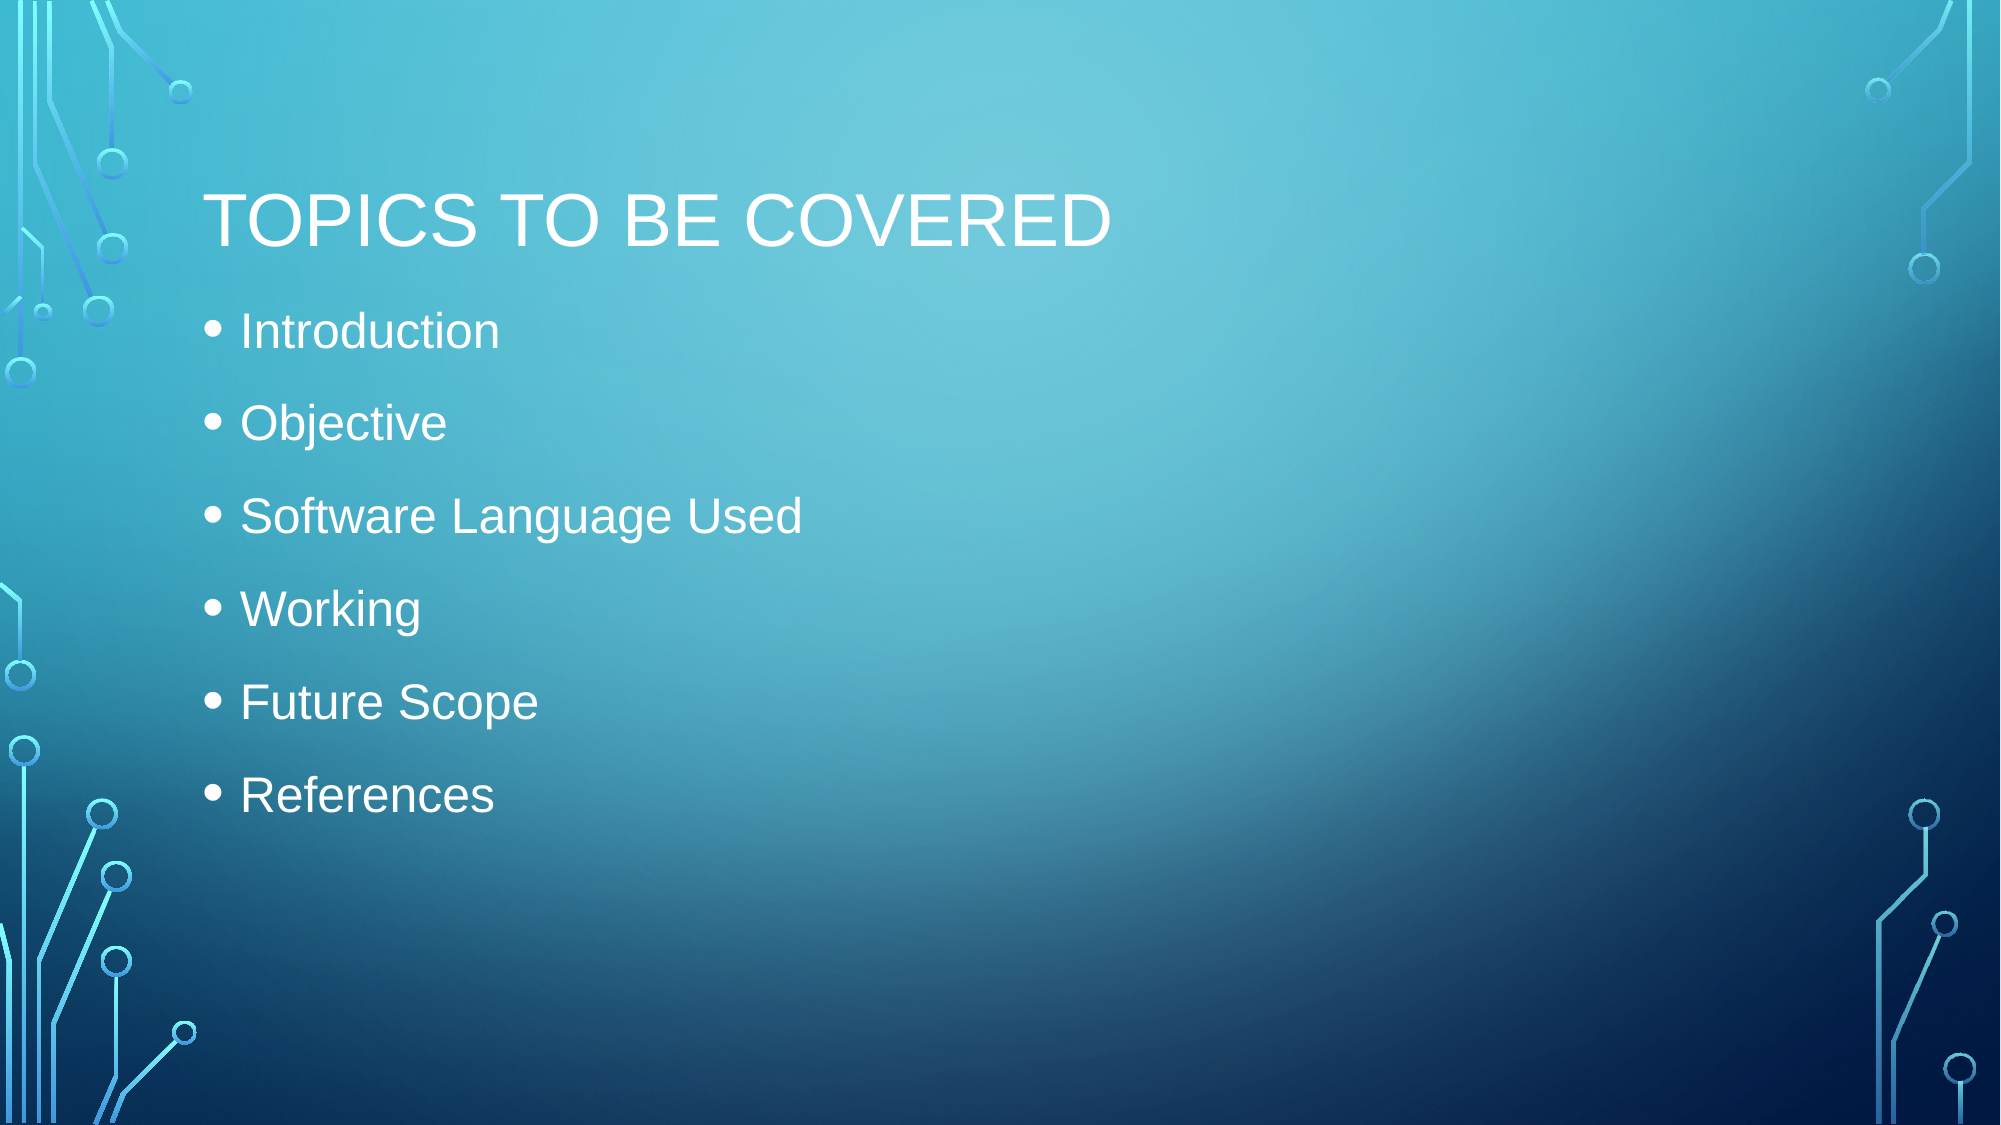

# Topics to be covered
Introduction
Objective
Software Language Used
Working
Future Scope
References